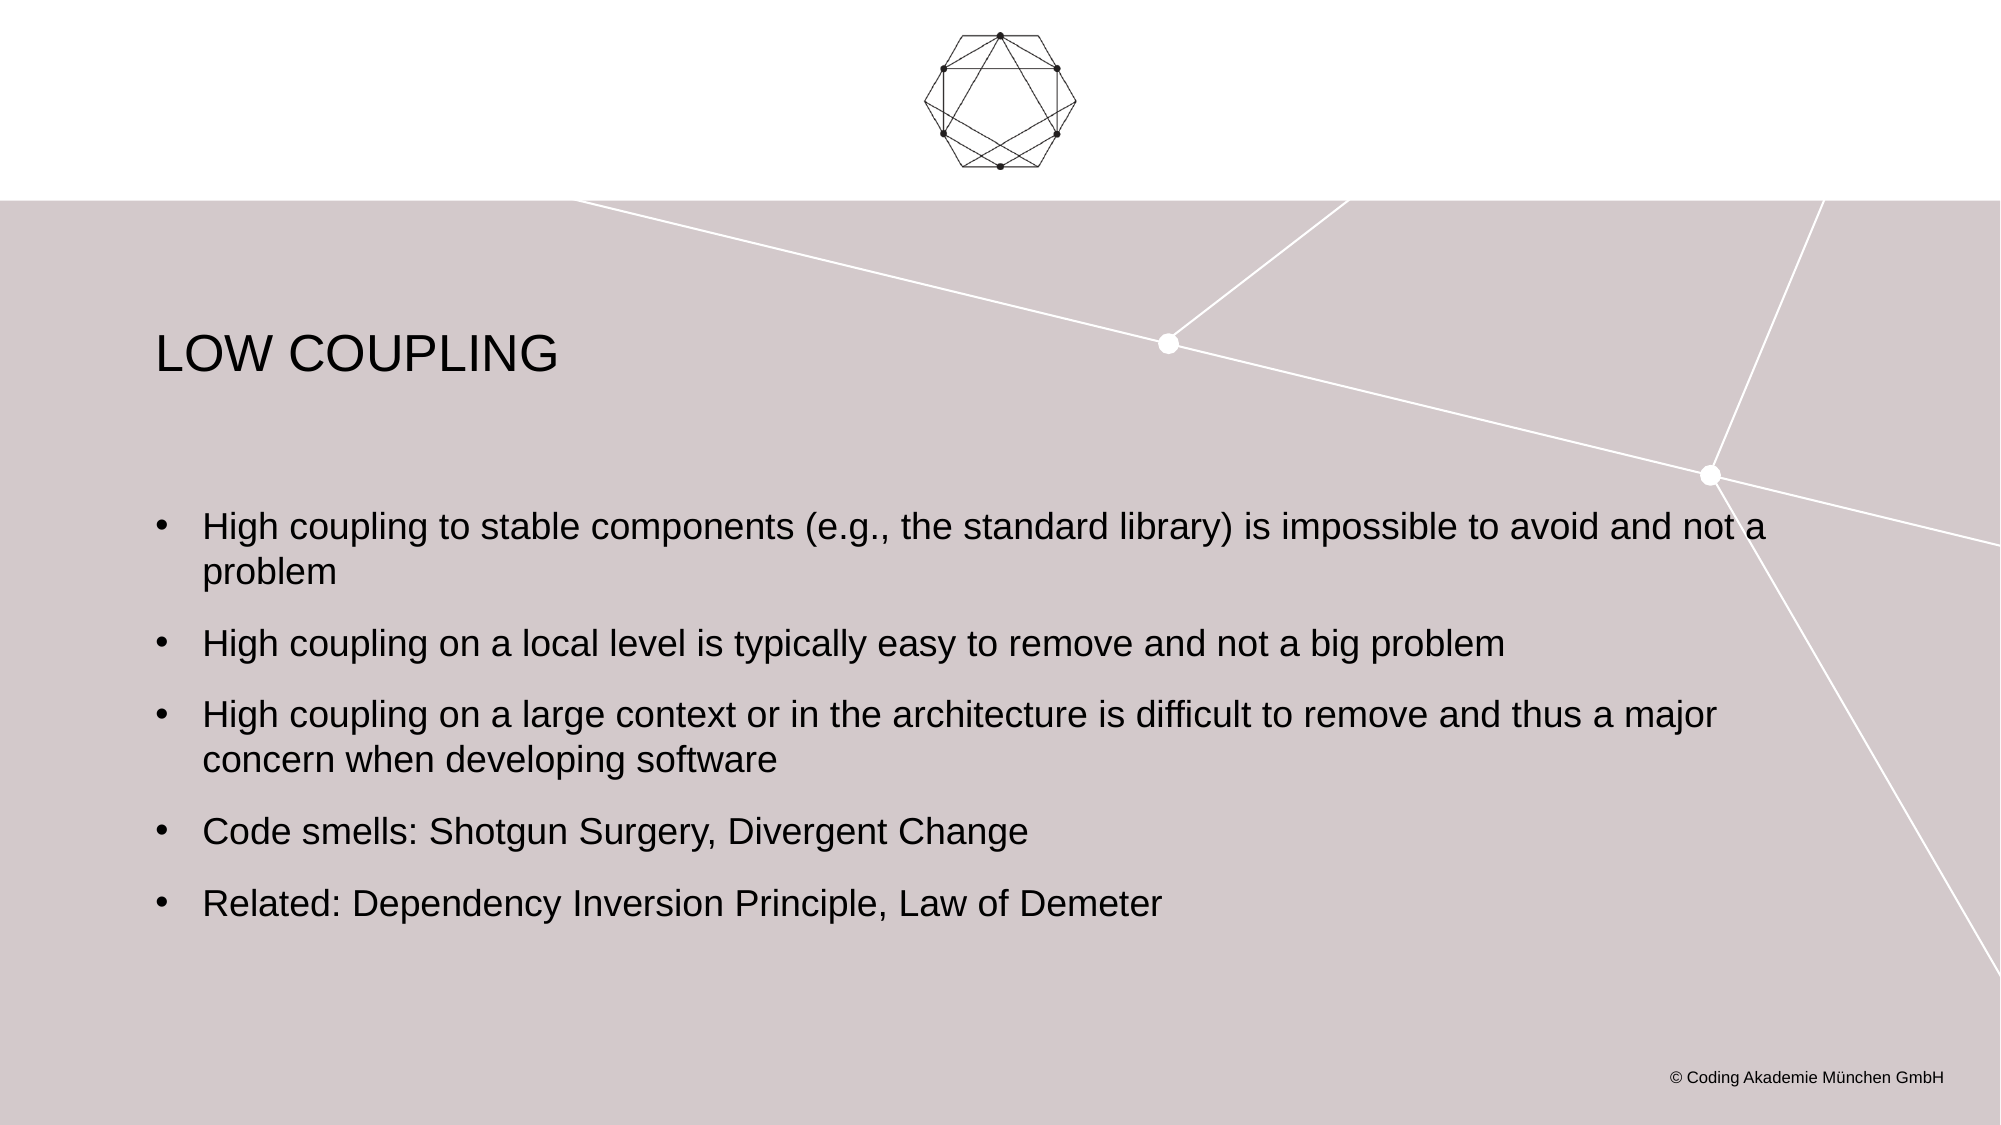

# Low Coupling
High coupling to stable components (e.g., the standard library) is impossible to avoid and not a problem
High coupling on a local level is typically easy to remove and not a big problem
High coupling on a large context or in the architecture is difficult to remove and thus a major concern when developing software
Code smells: Shotgun Surgery, Divergent Change
Related: Dependency Inversion Principle, Law of Demeter
© Coding Akademie München GmbH